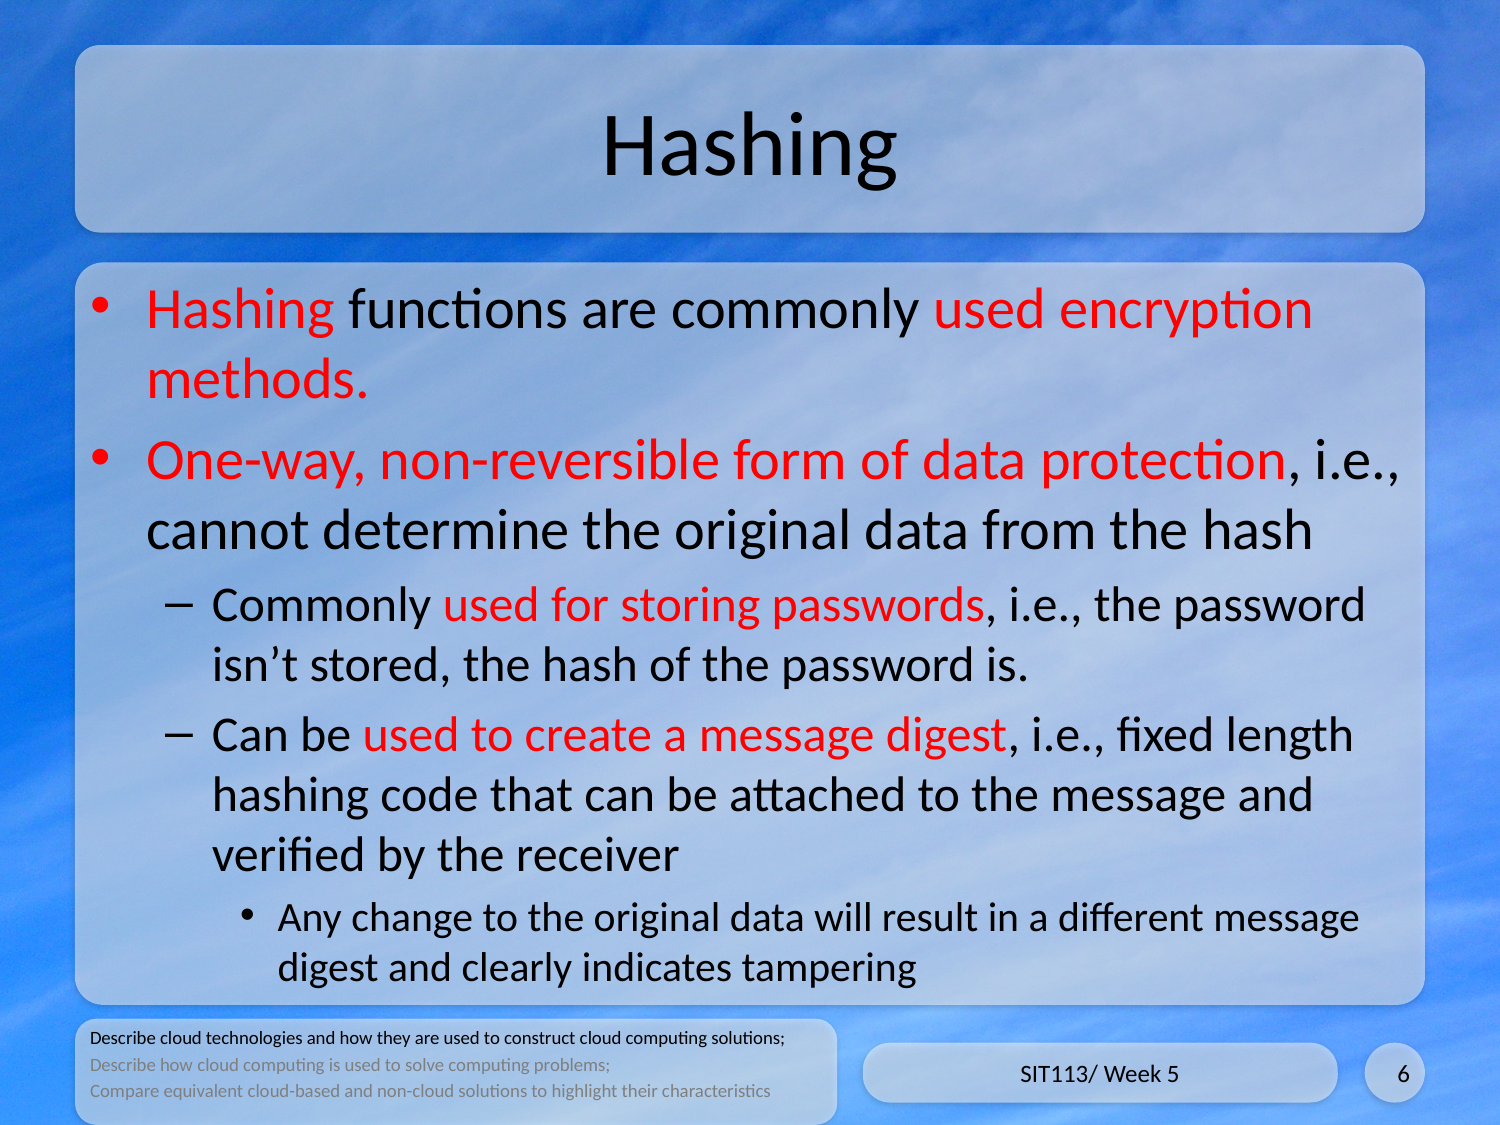

# Hashing
Hashing functions are commonly used encryption methods.
One-way, non-reversible form of data protection, i.e., cannot determine the original data from the hash
Commonly used for storing passwords, i.e., the password isn’t stored, the hash of the password is.
Can be used to create a message digest, i.e., fixed length hashing code that can be attached to the message and verified by the receiver
Any change to the original data will result in a different message digest and clearly indicates tampering
Describe cloud technologies and how they are used to construct cloud computing solutions;
Describe how cloud computing is used to solve computing problems;
Compare equivalent cloud-based and non-cloud solutions to highlight their characteristics
SIT113/ Week 5
6